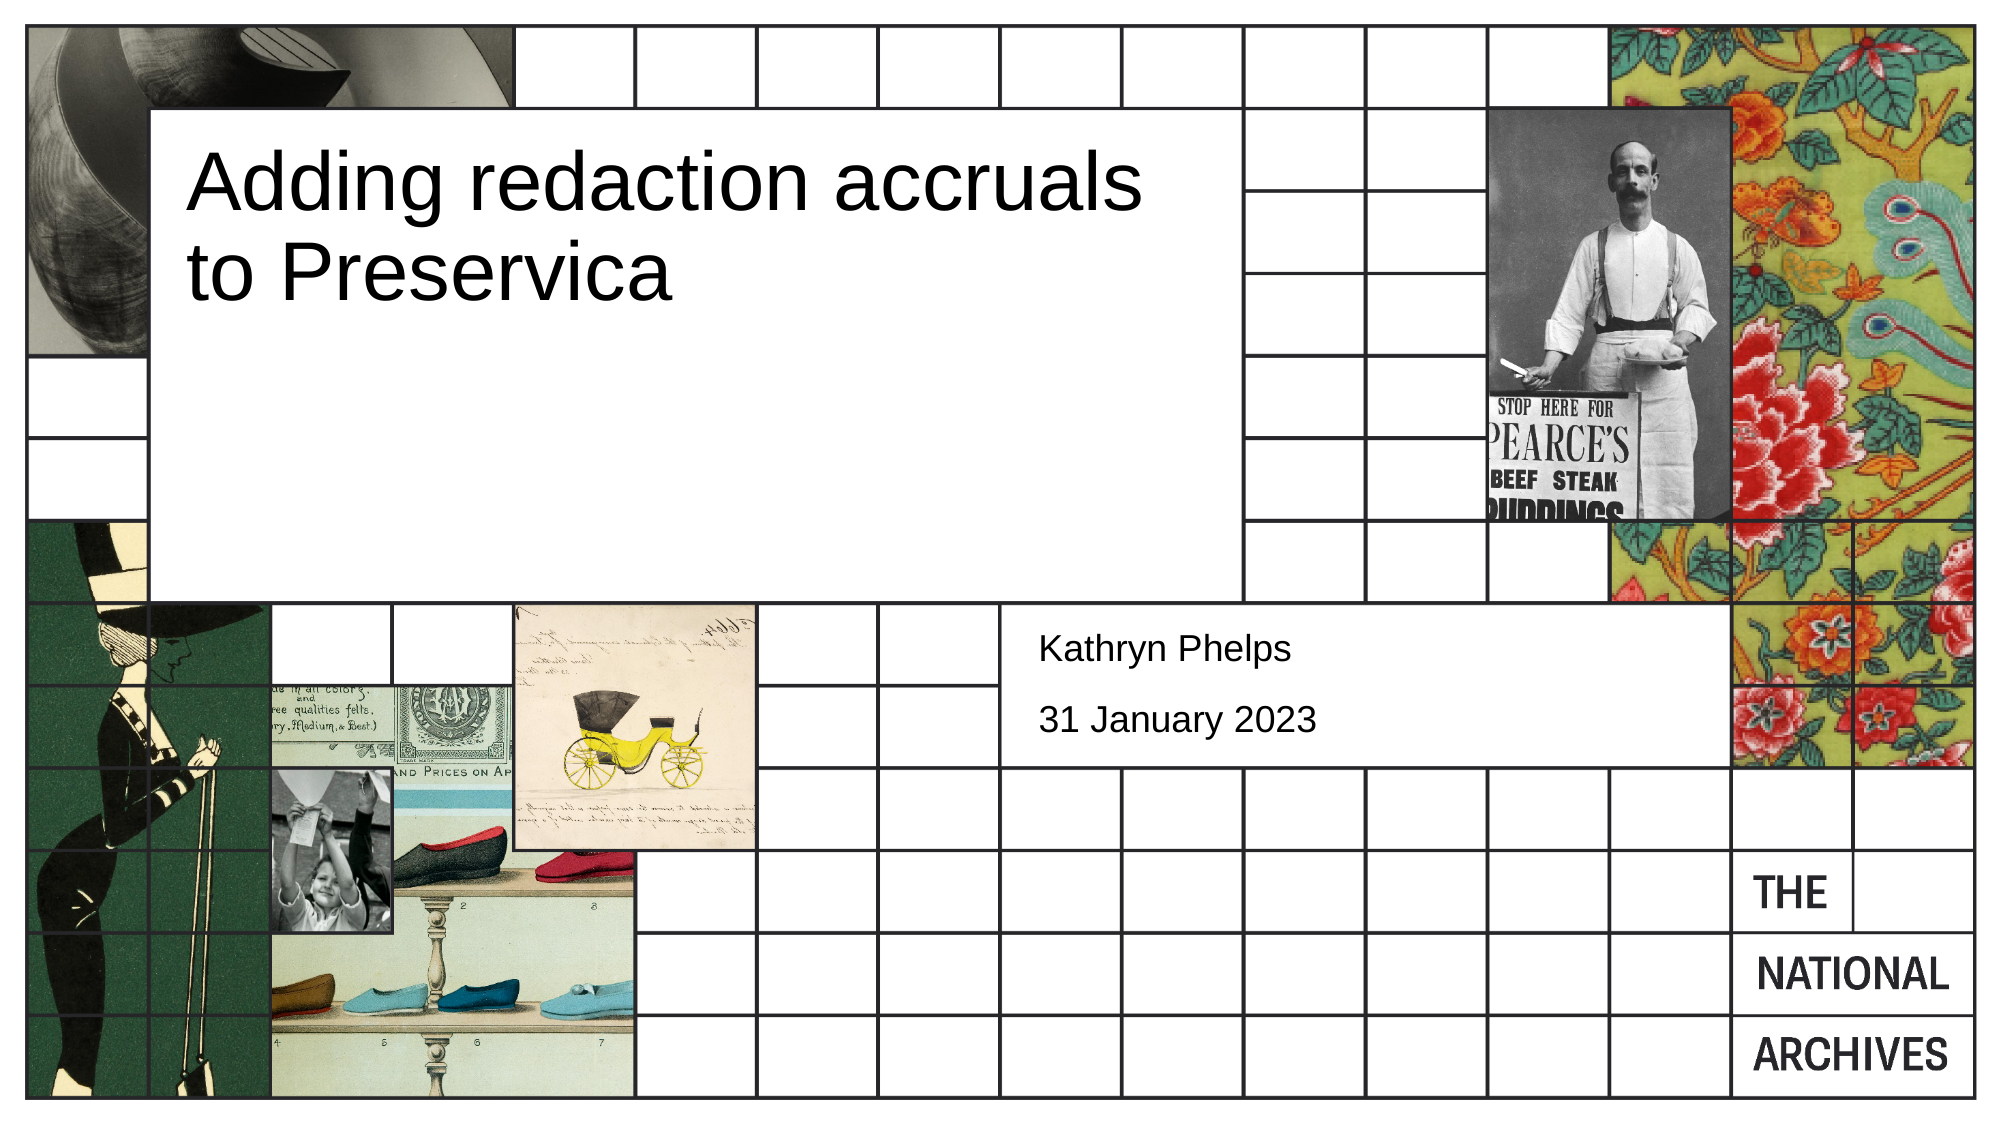

Adding redaction accruals to Preservica
Kathryn Phelps
31 January 2023